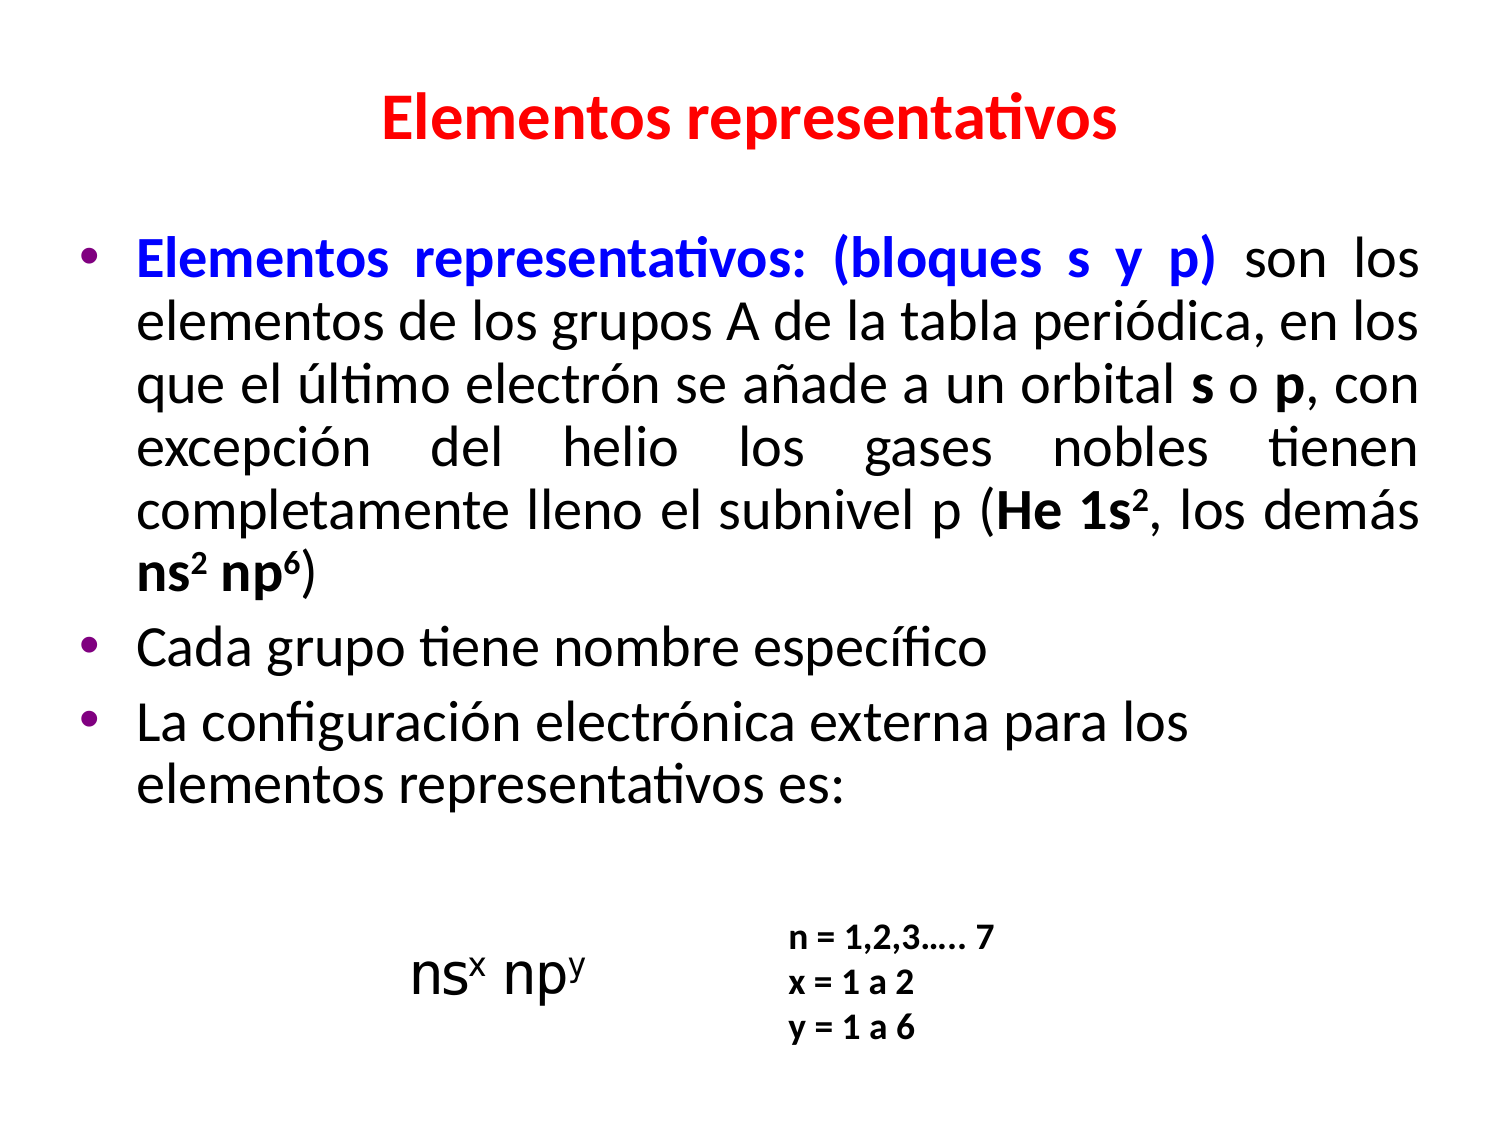

# Elementos representativos
Elementos representativos: (bloques s y p) son los elementos de los grupos A de la tabla periódica, en los que el último electrón se añade a un orbital s o p, con excepción del helio los gases nobles tienen completamente lleno el subnivel p (He 1s2, los demás ns2 np6)
Cada grupo tiene nombre específico
La configuración electrónica externa para los elementos representativos es:

n = 1,2,3….. 7
x = 1 a 2
y = 1 a 6
nsx npy